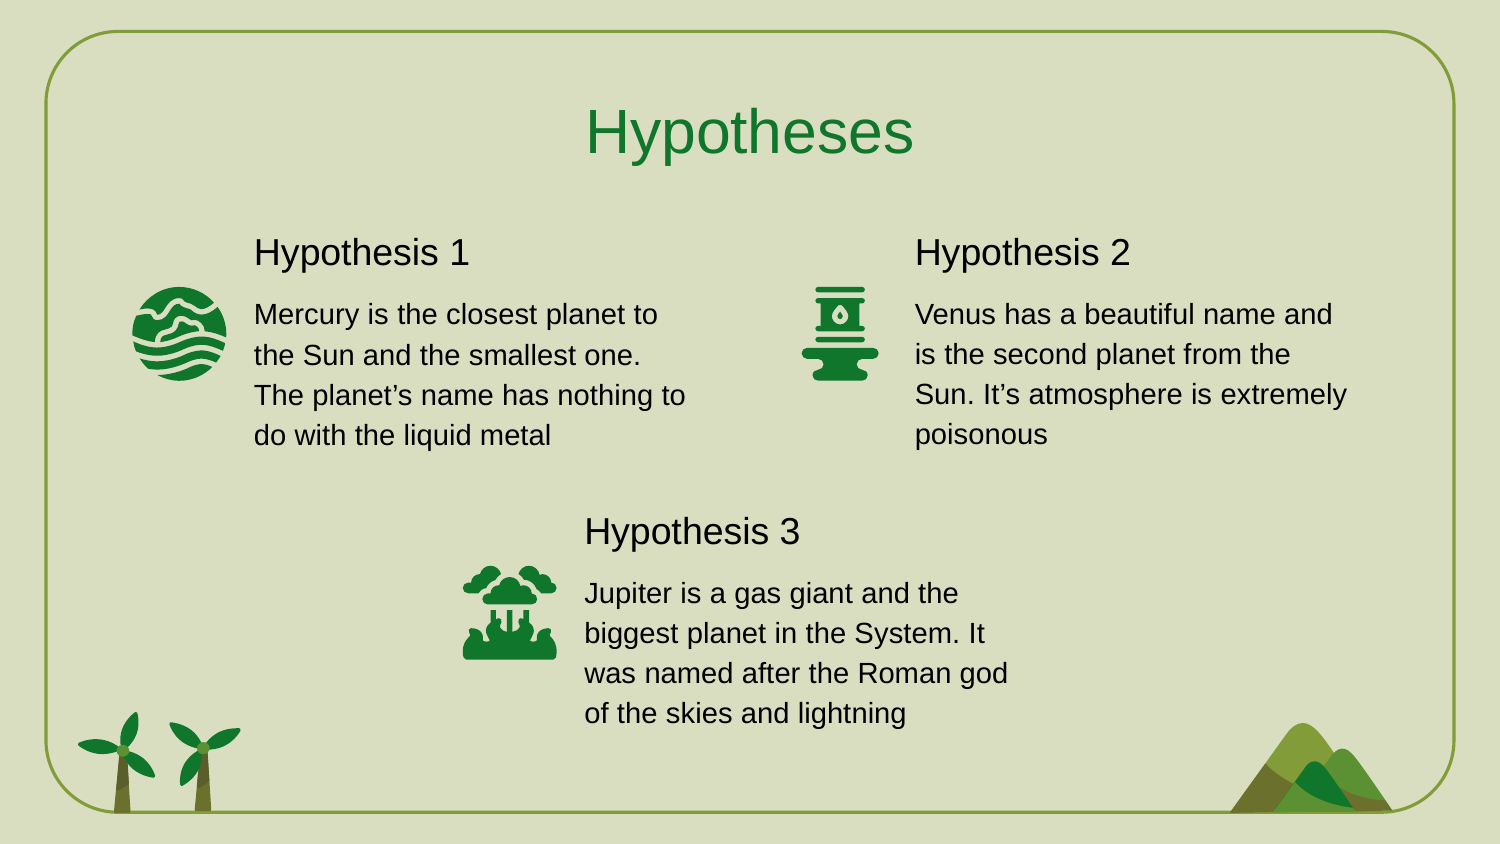

# Hypotheses
Hypothesis 2
Hypothesis 1
Venus has a beautiful name and is the second planet from the Sun. It’s atmosphere is extremely poisonous
Mercury is the closest planet to the Sun and the smallest one. The planet’s name has nothing to do with the liquid metal

Hypothesis 3
Jupiter is a gas giant and the biggest planet in the System. It was named after the Roman god of the skies and lightning